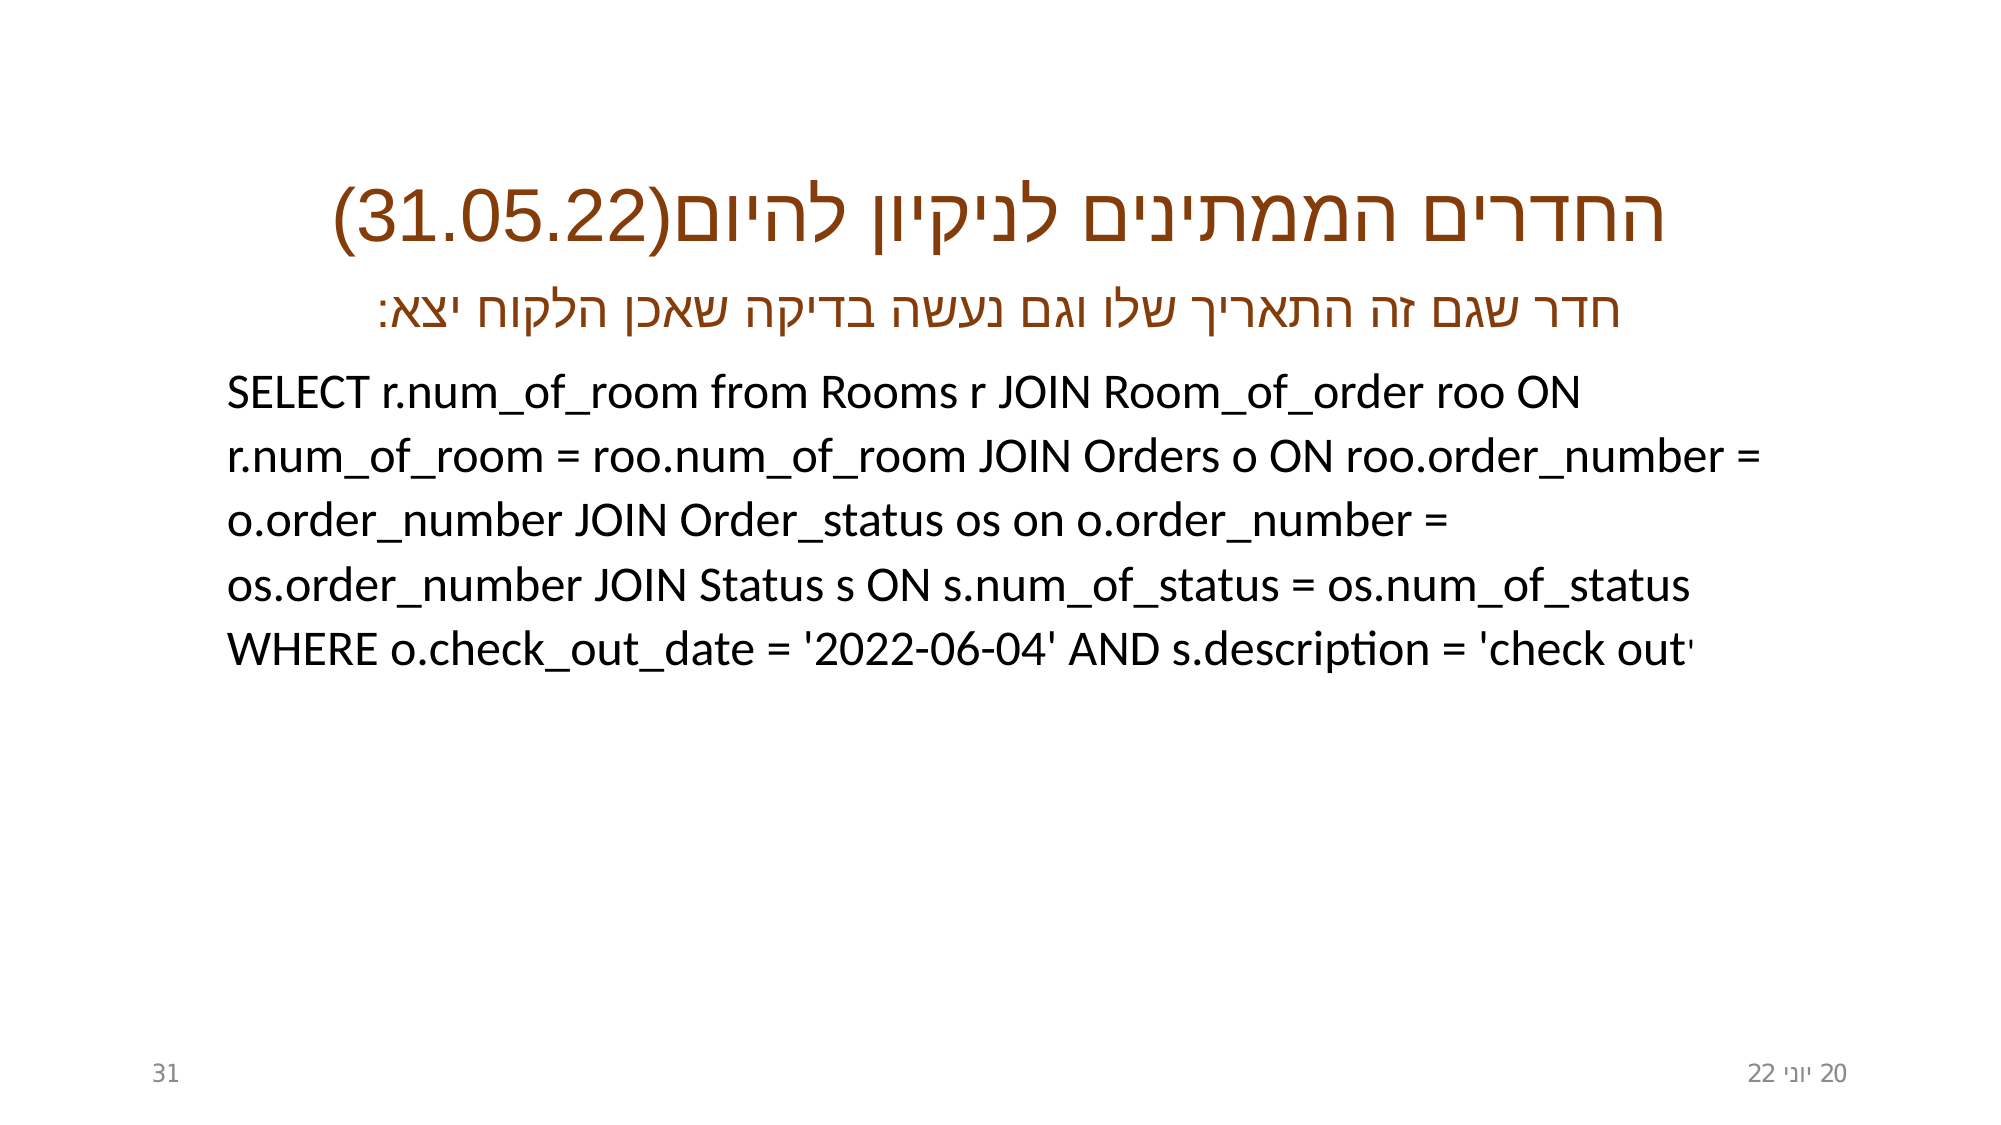

החדרים הממתינים לניקיון להיום(31.05.22)
חדר שגם זה התאריך שלו וגם נעשה בדיקה שאכן הלקוח יצא:
SELECT r.num_of_room from Rooms r JOIN Room_of_order roo ON r.num_of_room = roo.num_of_room JOIN Orders o ON roo.order_number = o.order_number JOIN Order_status os on o.order_number = os.order_number JOIN Status s ON s.num_of_status = os.num_of_status WHERE o.check_out_date = '2022-06-04' AND s.description = 'check out'

31
20 יוני 22